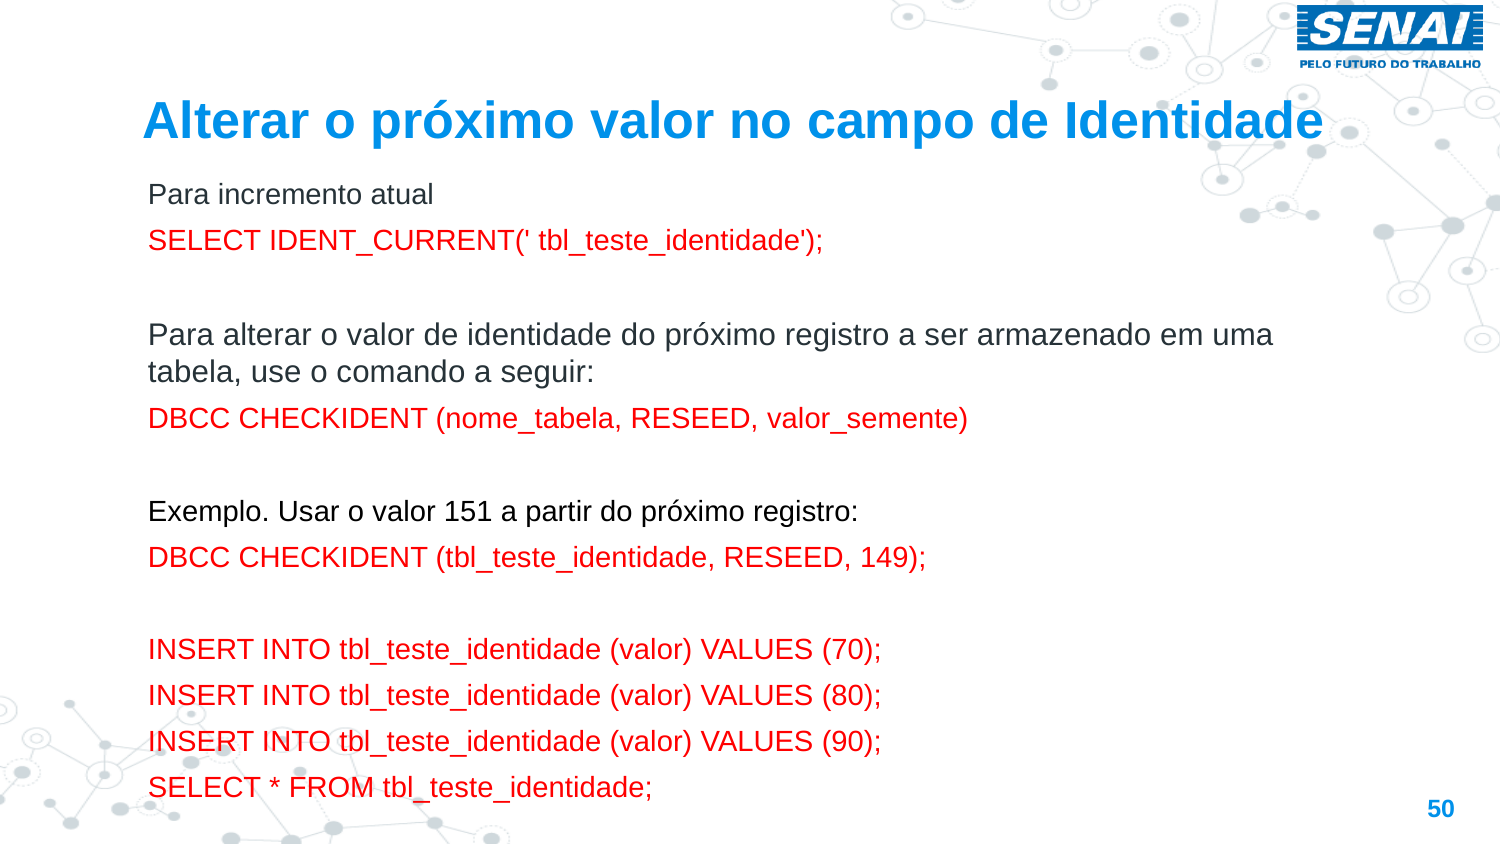

# Alterar o próximo valor no campo de Identidade
Para incremento atual
SELECT IDENT_CURRENT(' tbl_teste_identidade');

Para alterar o valor de identidade do próximo registro a ser armazenado em uma tabela, use o comando a seguir:
DBCC CHECKIDENT (nome_tabela, RESEED, valor_semente)

Exemplo. Usar o valor 151 a partir do próximo registro:
DBCC CHECKIDENT (tbl_teste_identidade, RESEED, 149);

INSERT INTO tbl_teste_identidade (valor) VALUES (70);
INSERT INTO tbl_teste_identidade (valor) VALUES (80);
INSERT INTO tbl_teste_identidade (valor) VALUES (90);
SELECT * FROM tbl_teste_identidade;
50